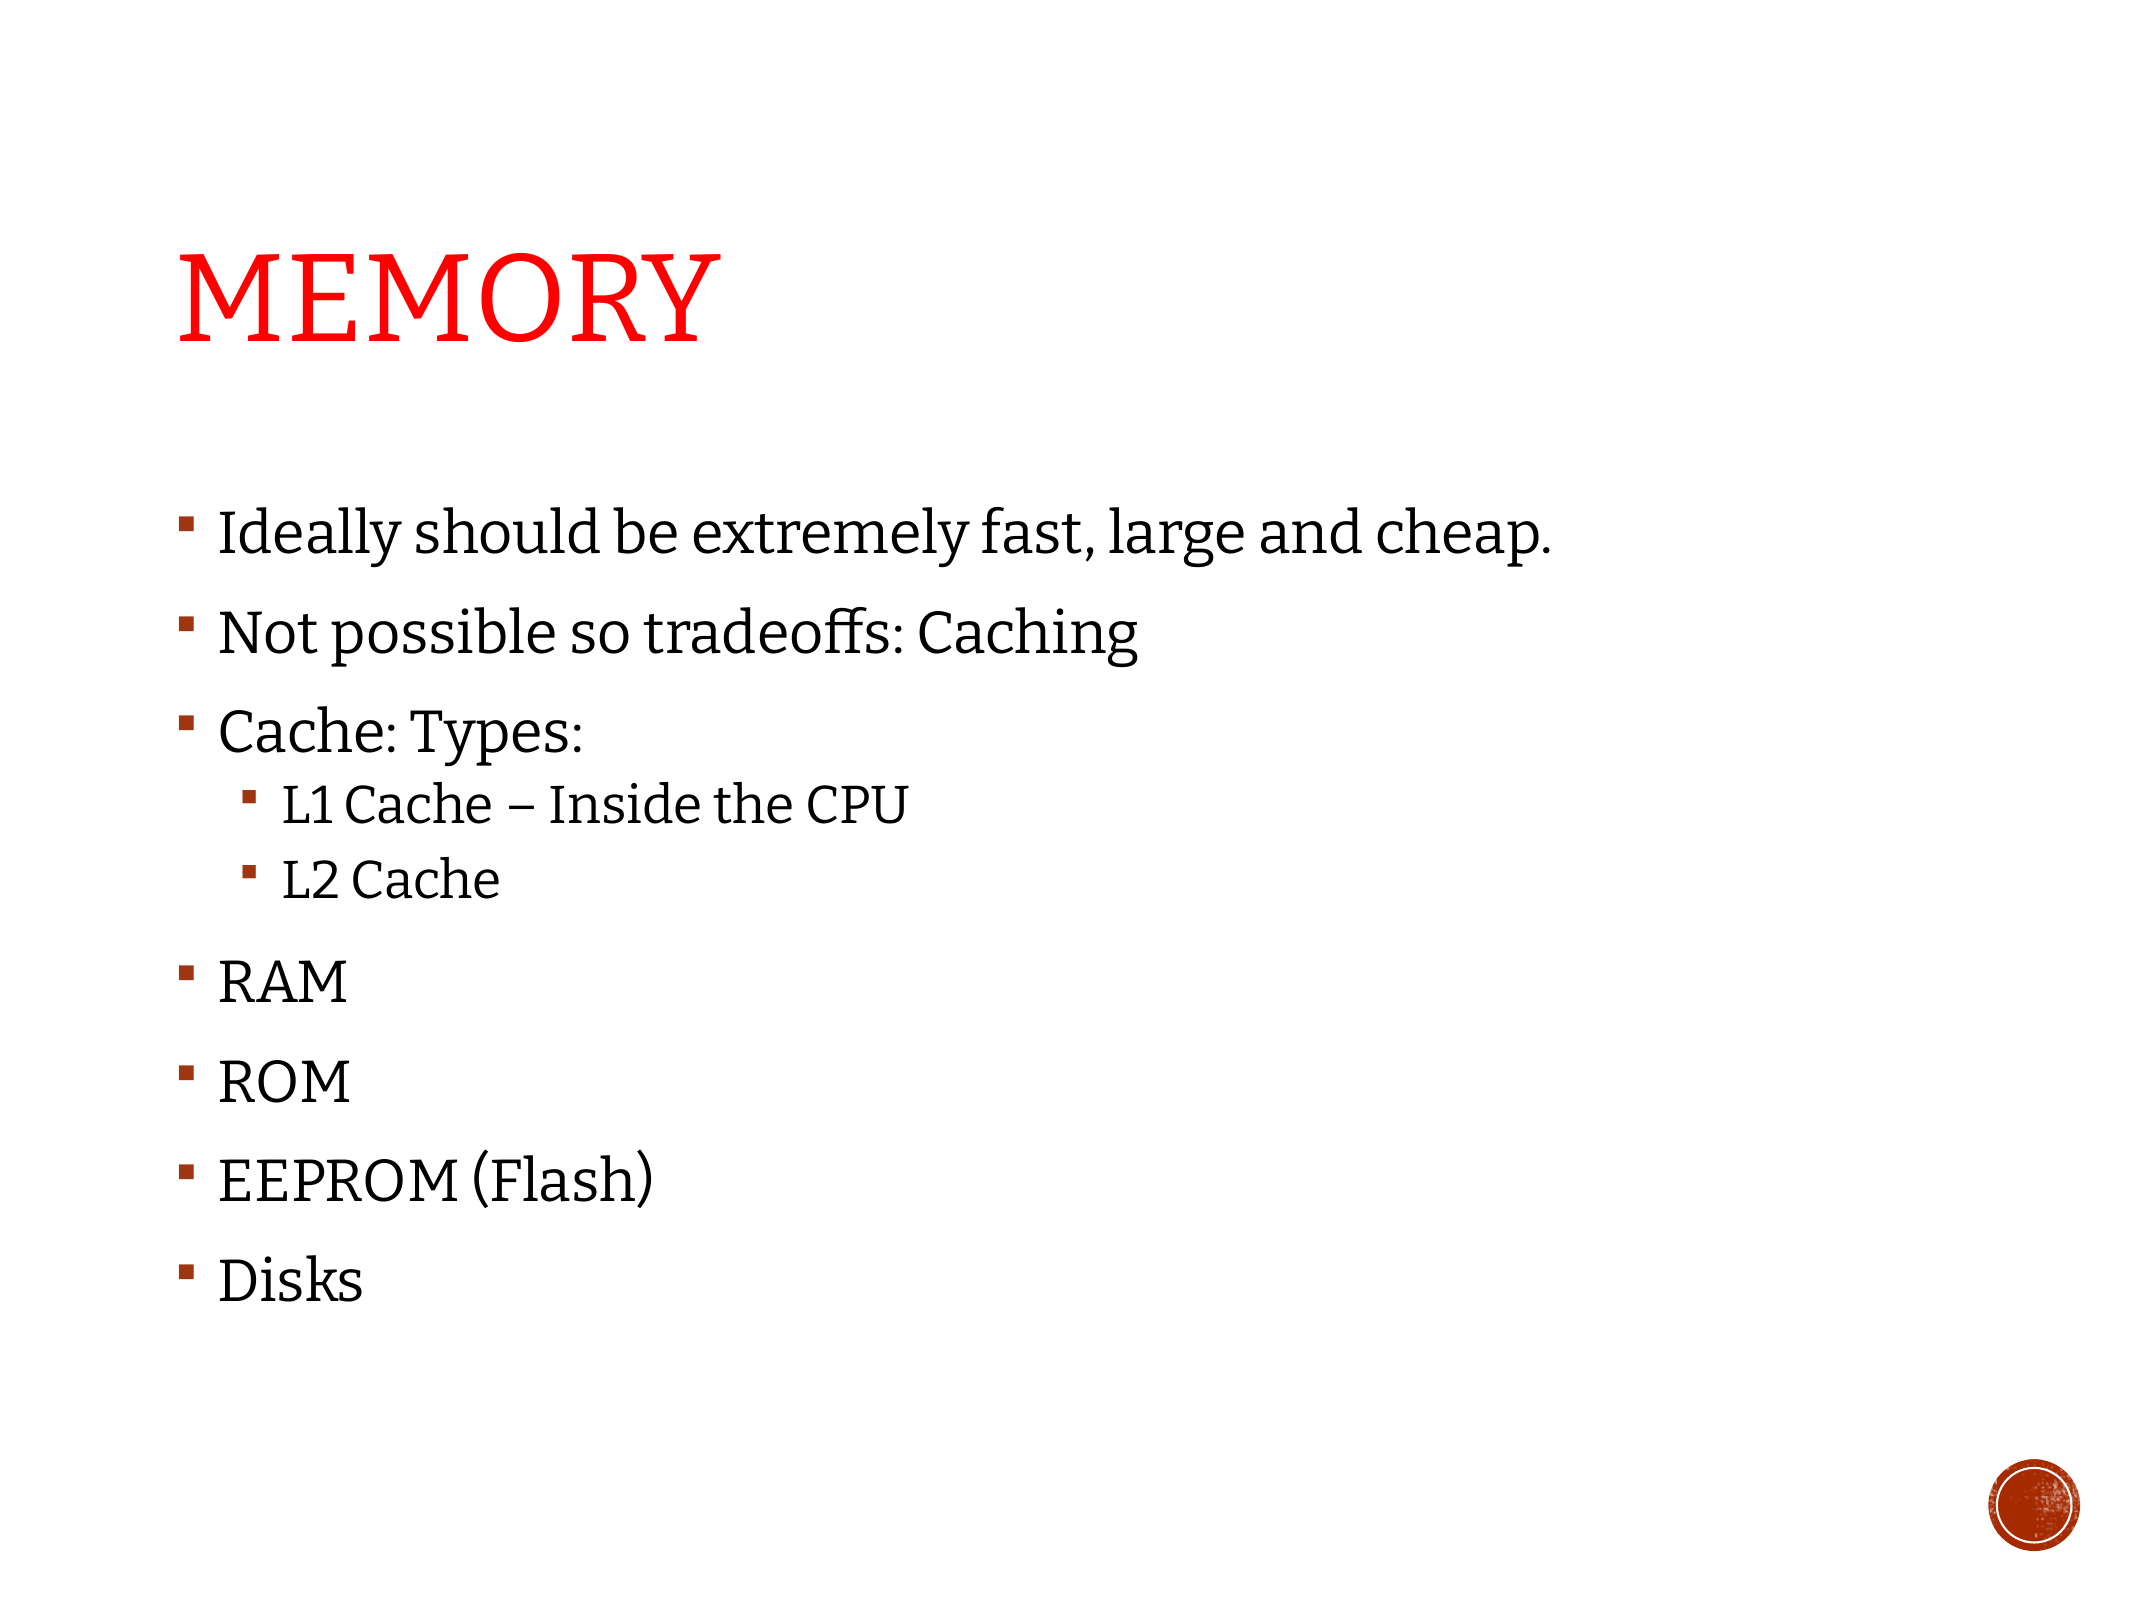

# Memory
Ideally should be extremely fast, large and cheap.
Not possible so tradeoffs: Caching
Cache: Types:
L1 Cache – Inside the CPU
L2 Cache
RAM
ROM
EEPROM (Flash)
Disks